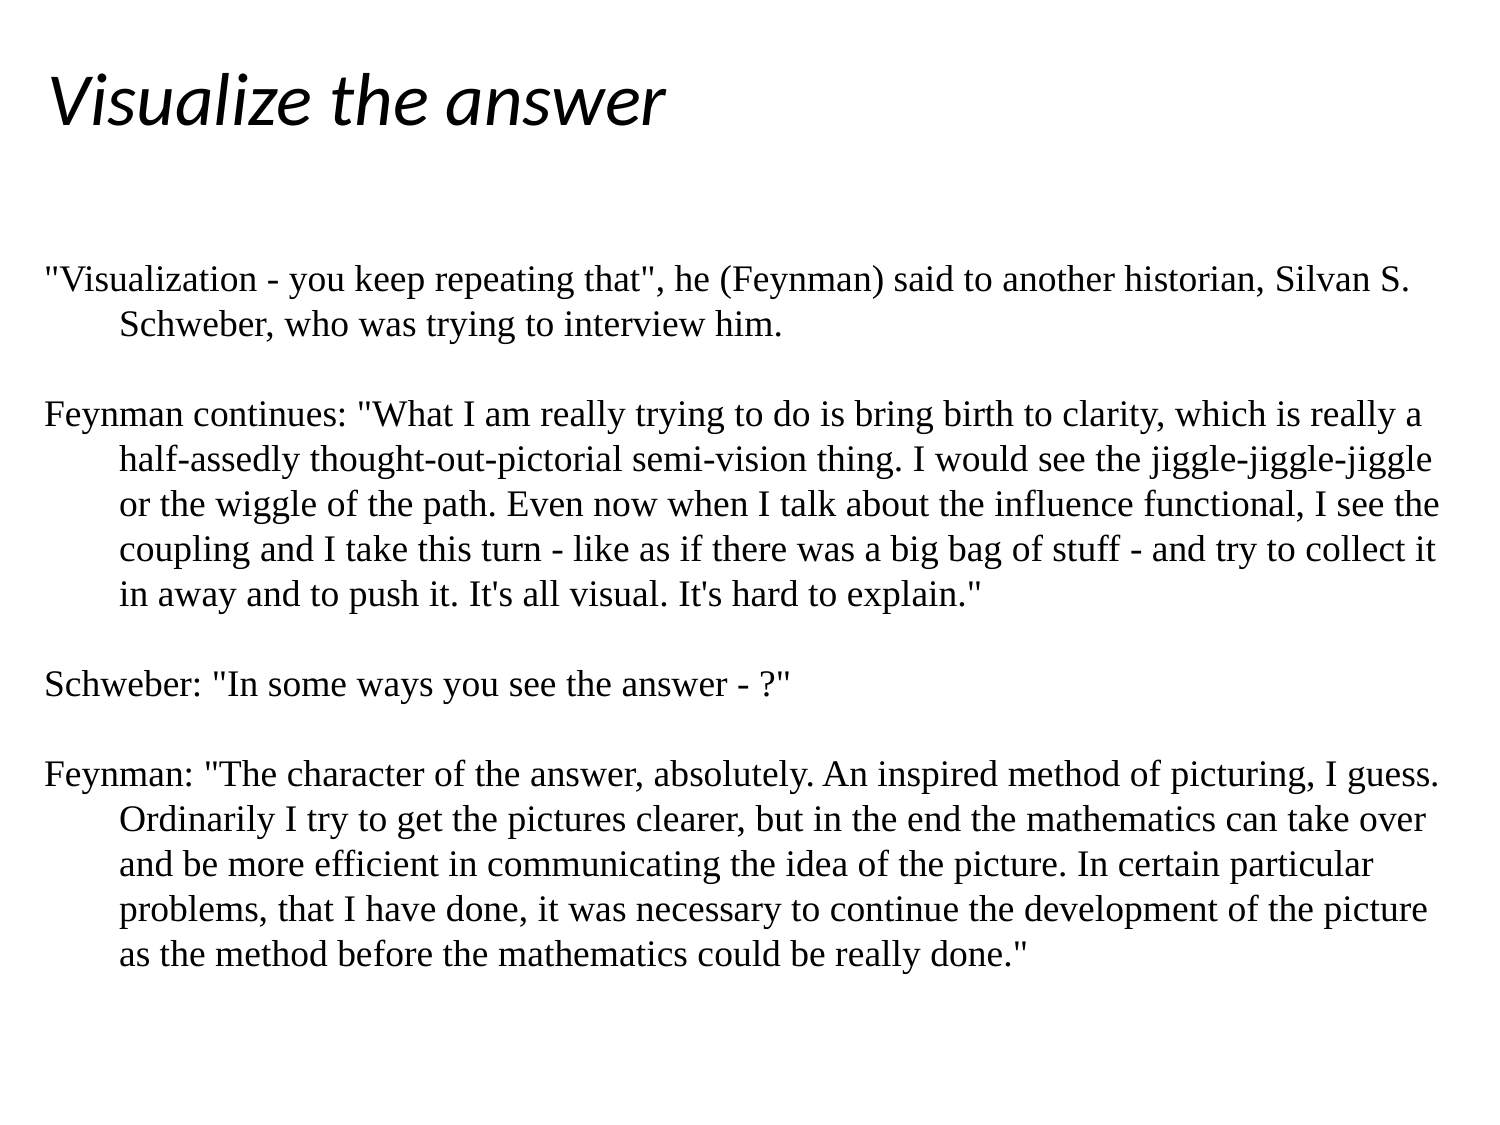

Visualize the answer

"Visualization - you keep repeating that", he (Feynman) said to another historian, Silvan S. Schweber, who was trying to interview him.
Feynman continues: "What I am really trying to do is bring birth to clarity, which is really a half-assedly thought-out-pictorial semi-vision thing. I would see the jiggle-jiggle-jiggle or the wiggle of the path. Even now when I talk about the influence functional, I see the coupling and I take this turn - like as if there was a big bag of stuff - and try to collect it in away and to push it. It's all visual. It's hard to explain."

Schweber: "In some ways you see the answer - ?"

Feynman: "The character of the answer, absolutely. An inspired method of picturing, I guess. Ordinarily I try to get the pictures clearer, but in the end the mathematics can take over and be more efficient in communicating the idea of the picture. In certain particular problems, that I have done, it was necessary to continue the development of the picture as the method before the mathematics could be really done."